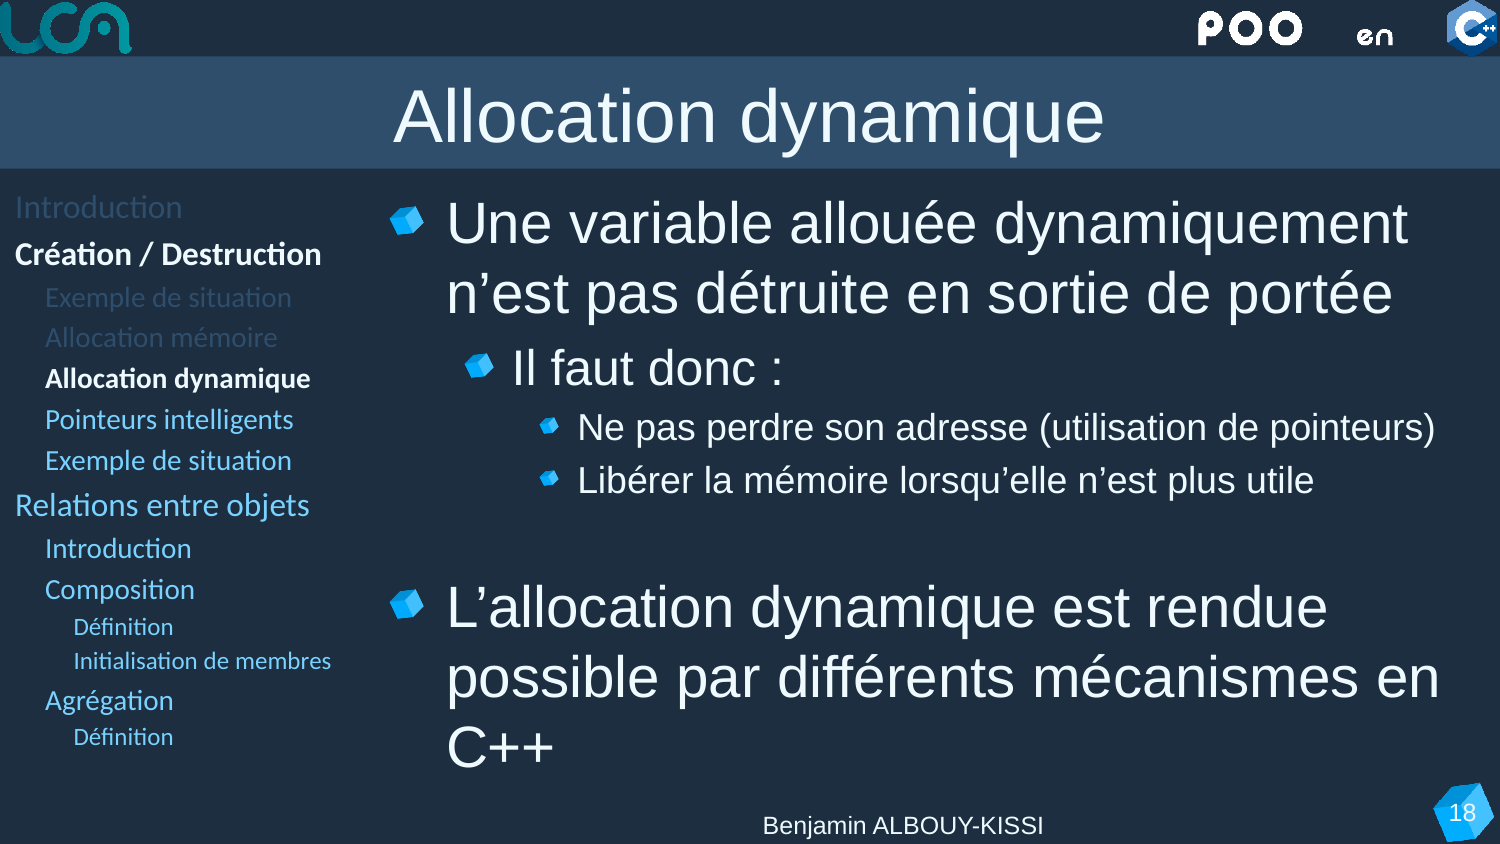

# Allocation dynamique
Introduction
Création / Destruction
Exemple de situation
Allocation mémoire
Allocation dynamique
Pointeurs intelligents
Exemple de situation
Relations entre objets
Introduction
Composition
Définition
Initialisation de membres
Agrégation
Définition

Une variable allouée dynamiquement n’est pas détruite en sortie de portée
Il faut donc :
Ne pas perdre son adresse (utilisation de pointeurs)
Libérer la mémoire lorsqu’elle n’est plus utile

L’allocation dynamique est rendue possible par différents mécanismes en C++

18
Benjamin ALBOUY-KISSI